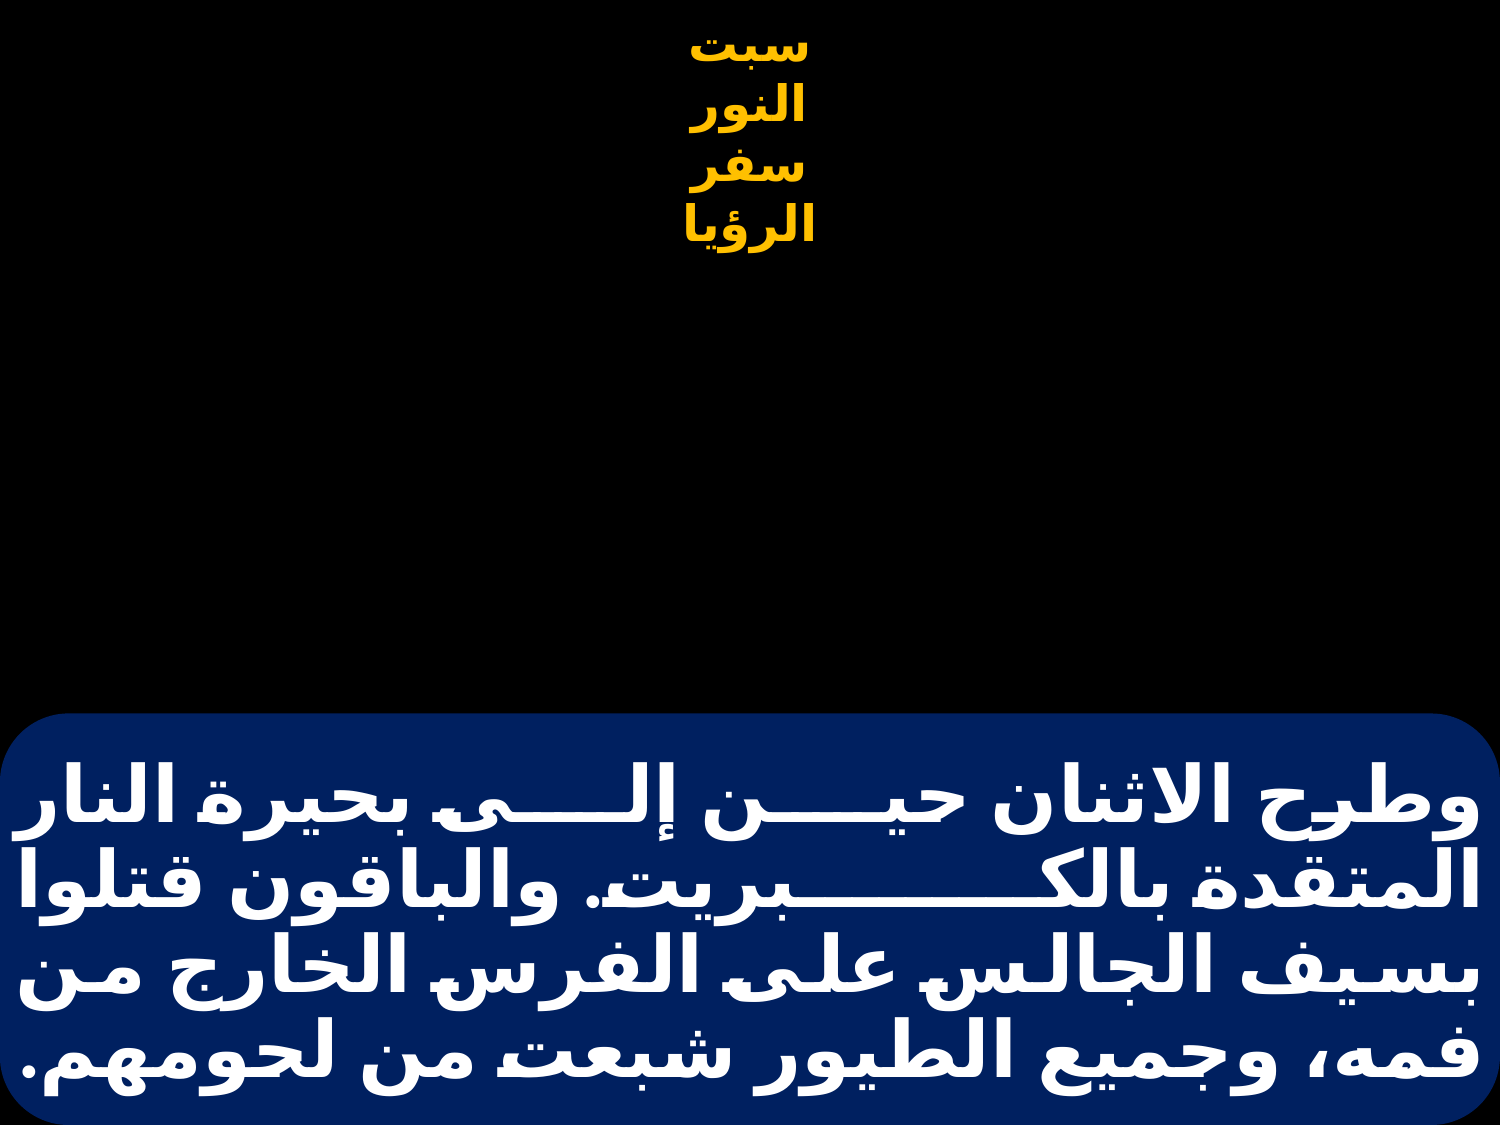

# وطرح الاثنان حين إلى بحيرة النار المتقدة بالكبريت. والباقون قتلوا بسيف الجالس على الفرس الخارج من فمه، وجميع الطيور شبعت من لحومهم.